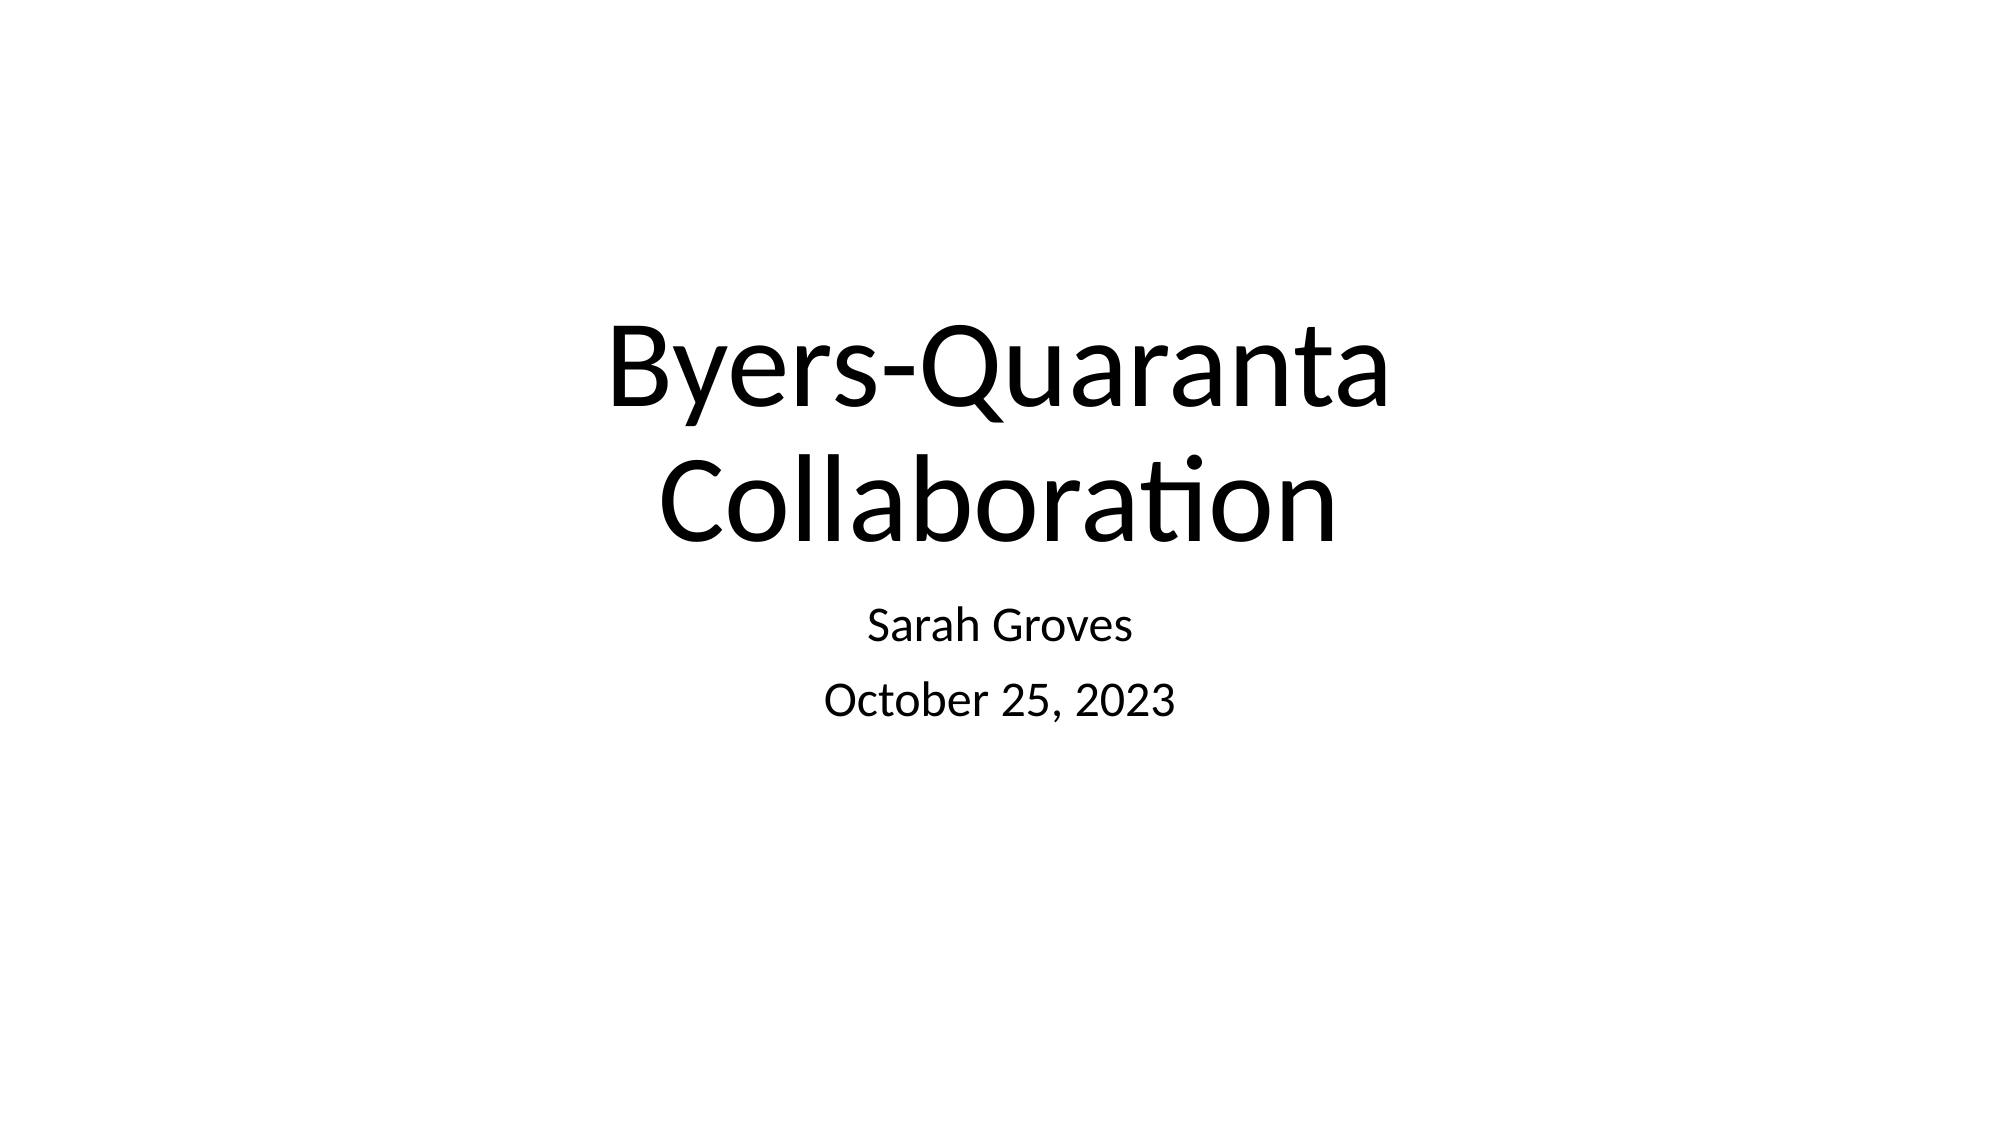

# Byers-Quaranta Collaboration
Sarah Groves
October 25, 2023